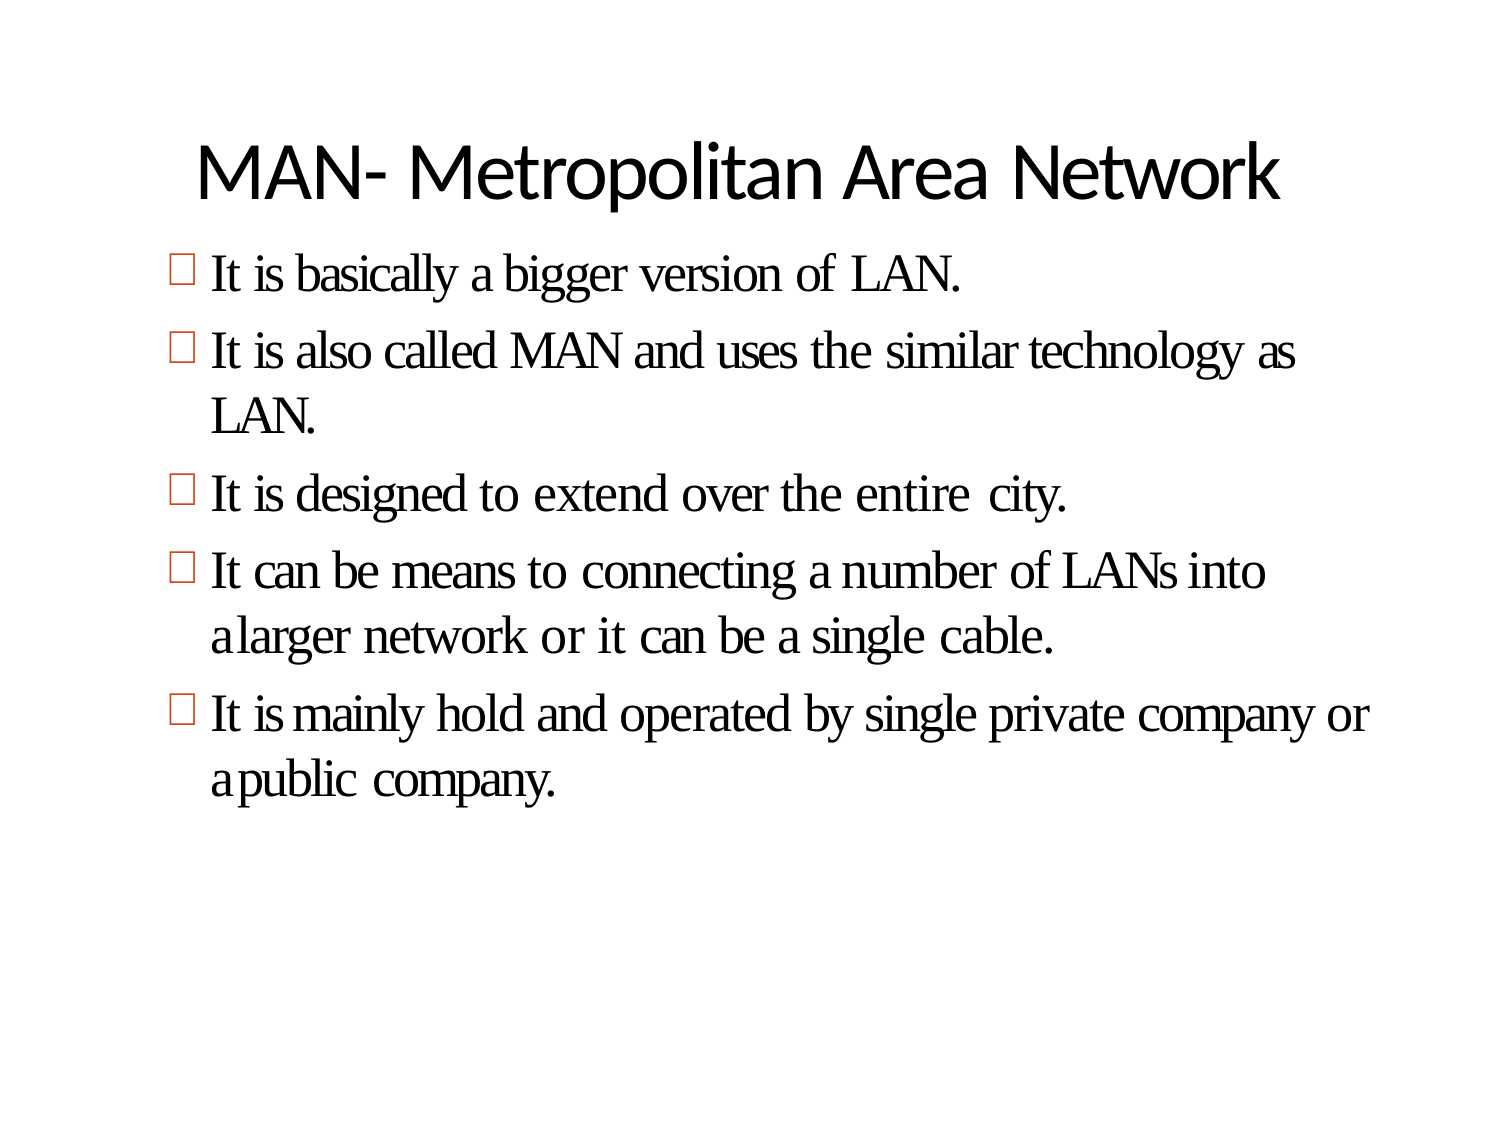

# MAN- Metropolitan Area Network
It is basically a bigger version of LAN.
It is also called MAN and uses the similar technology as LAN.
It is designed to extend over the entire city.
It can be means to connecting a number of LANs into a  larger network or it can be a single cable.
It is mainly hold and operated by single private company or a  public company.